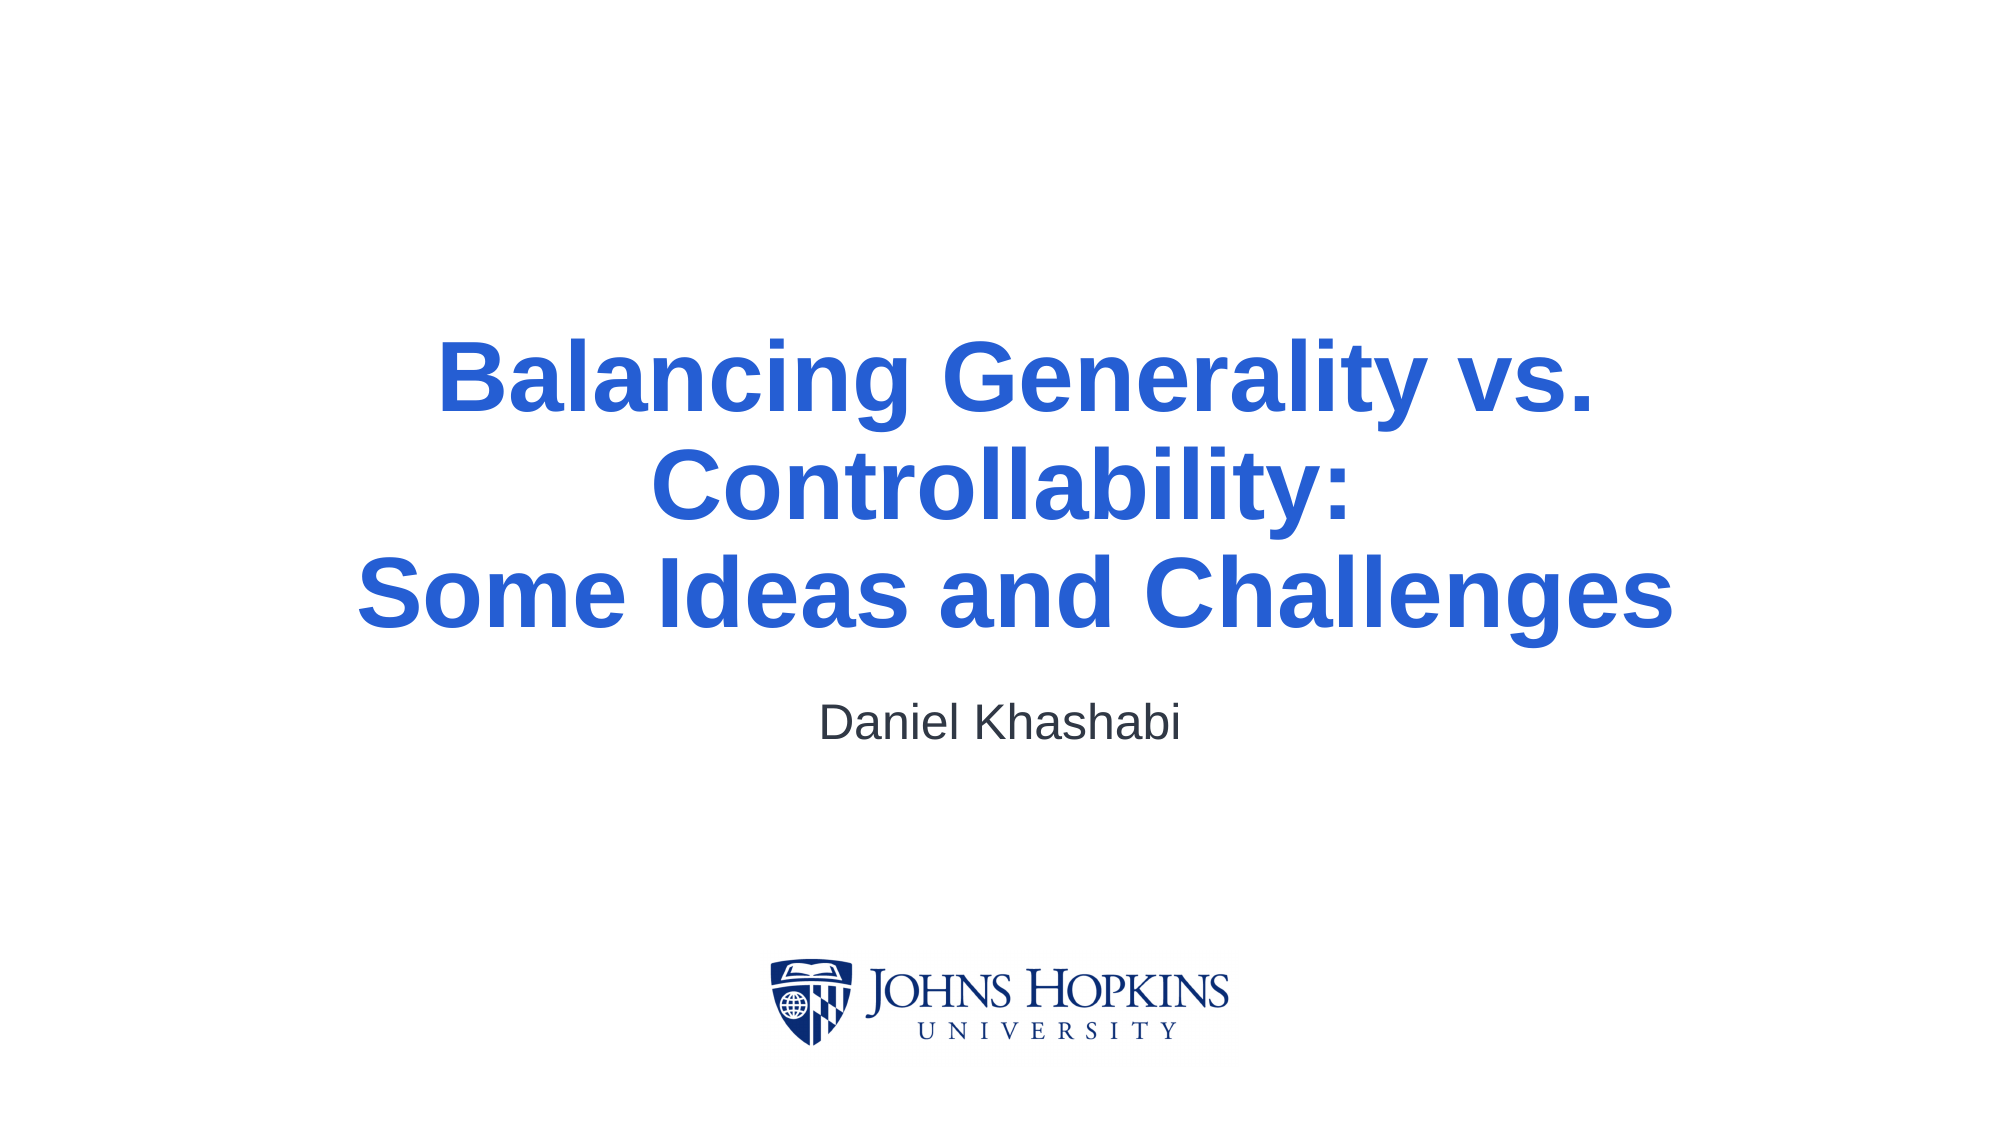

# Balancing Generality vs. Controllability: Some Ideas and Challenges
Daniel Khashabi